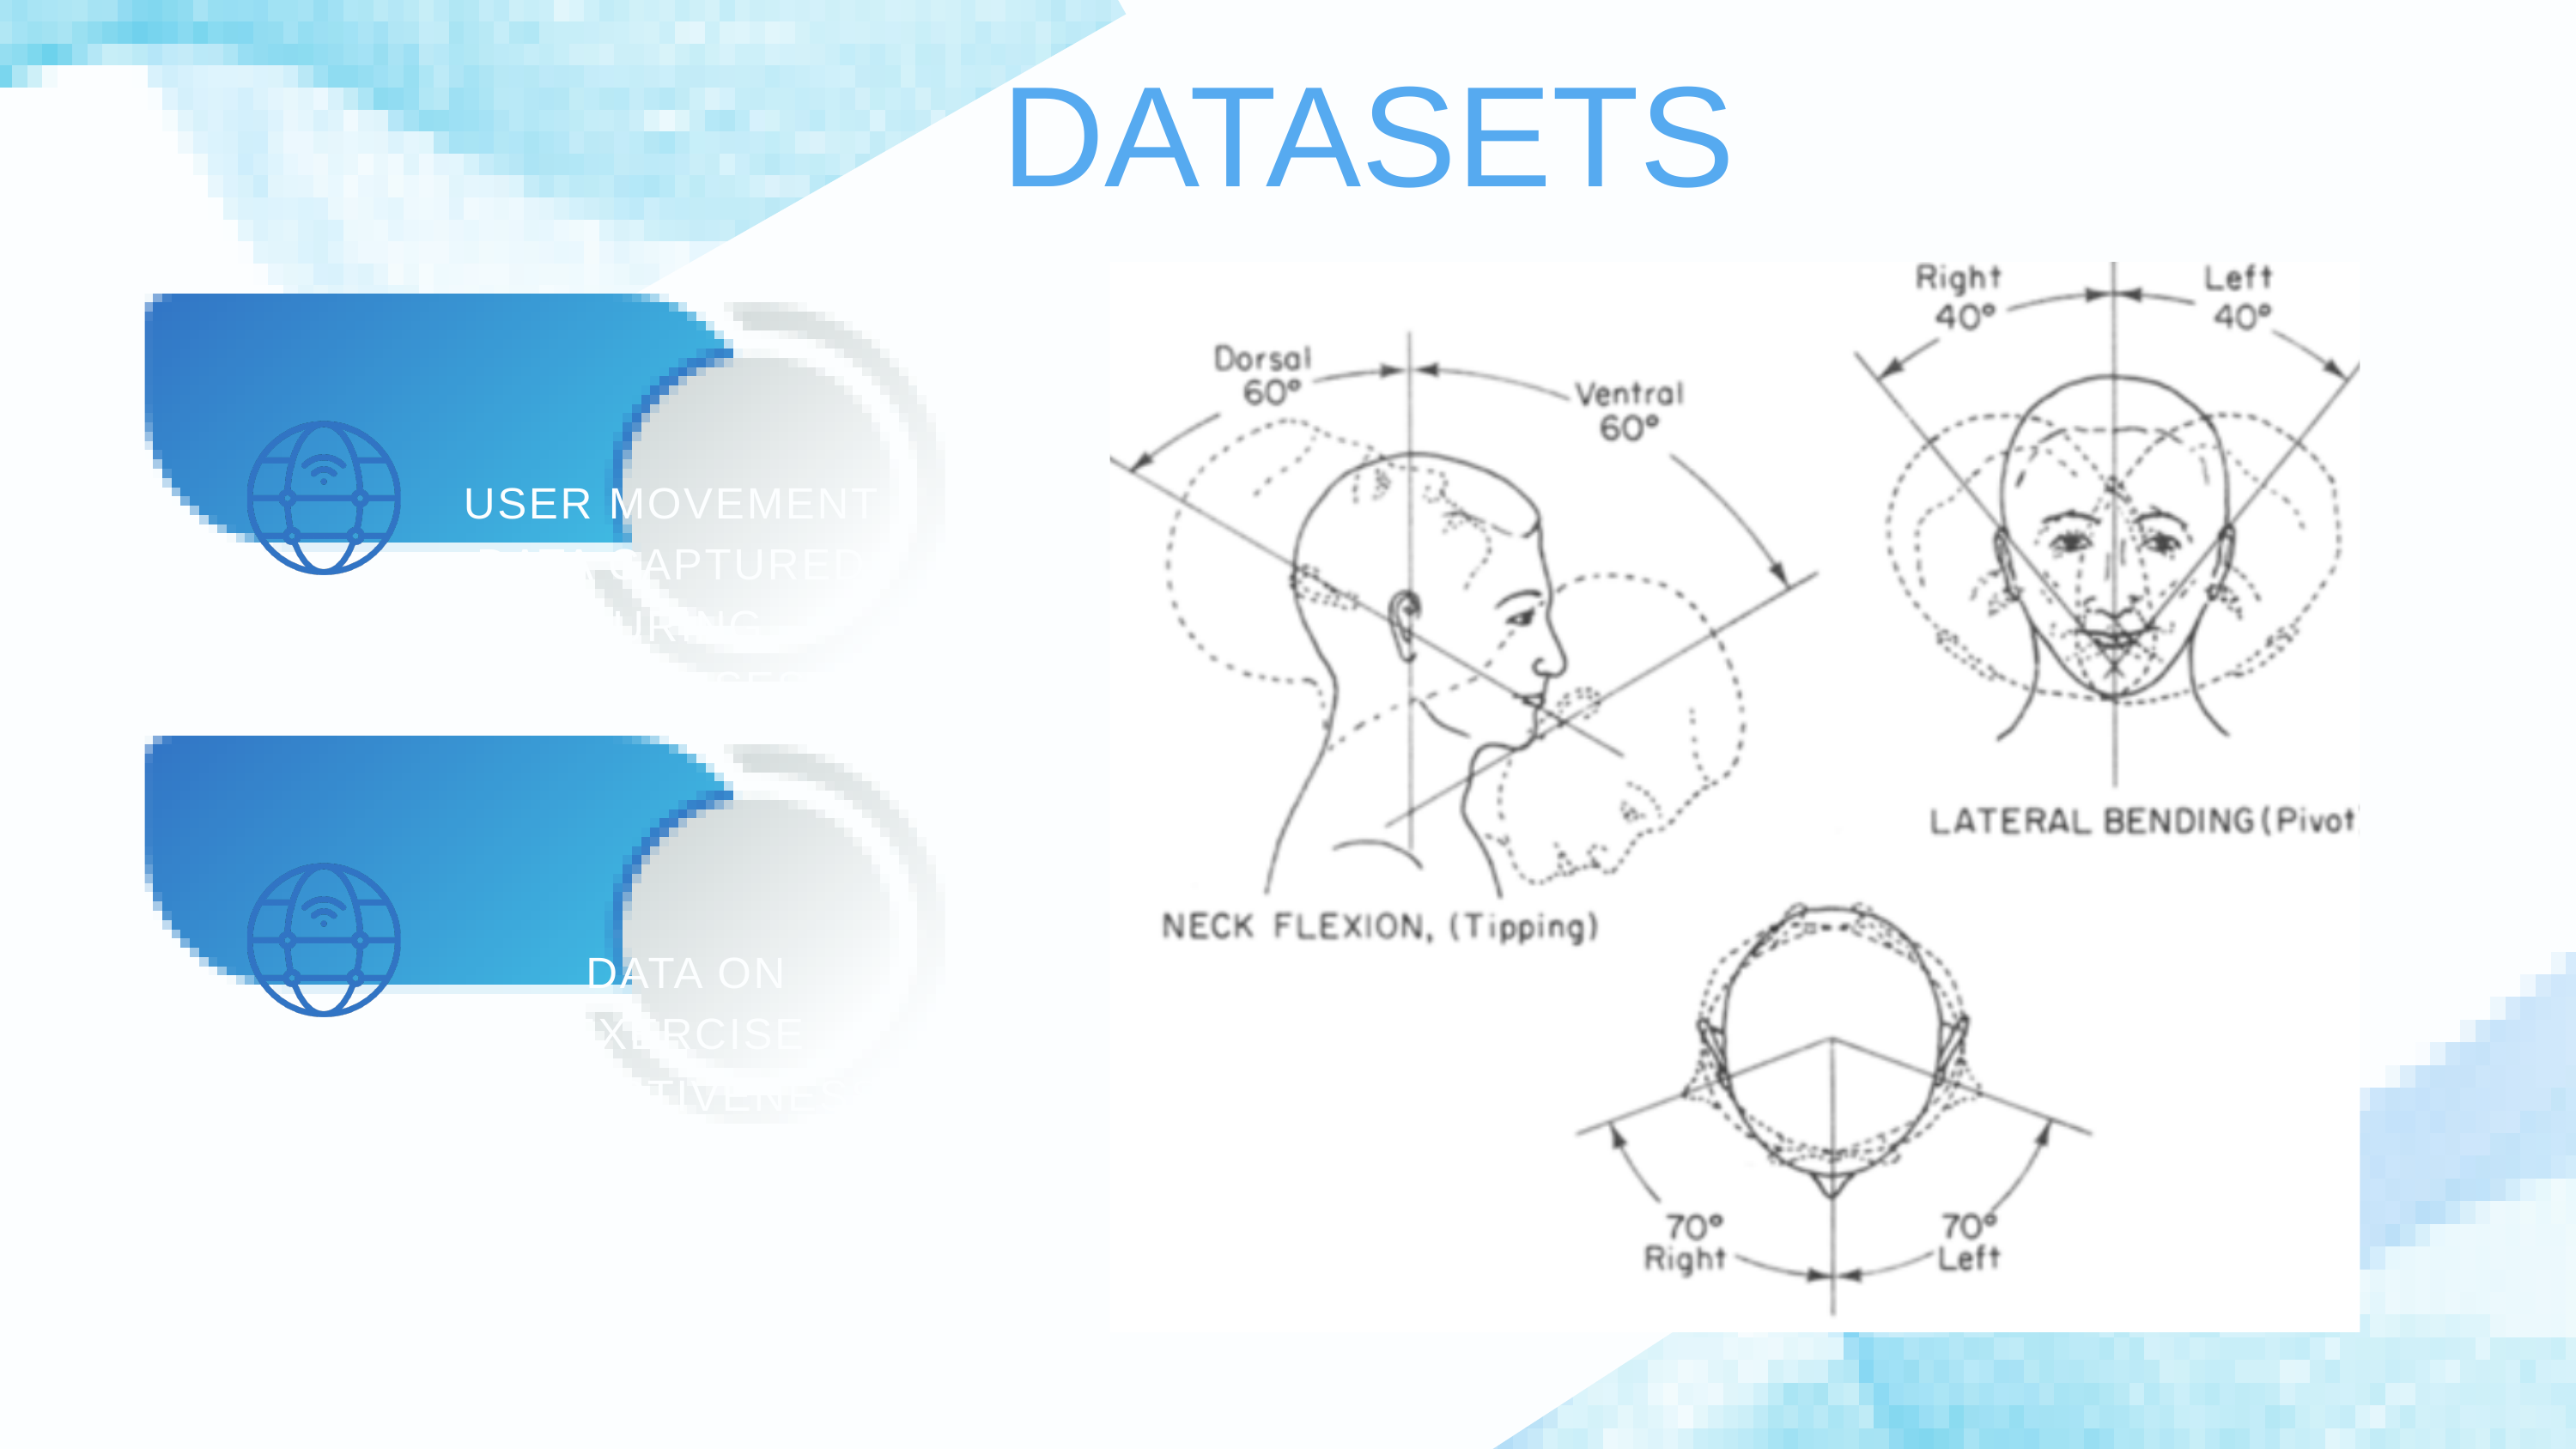

DATASETS

USER MOVEMENT DATA CAPTURED DURING EXERCISES

DATA ON EXERCISE EFFECTIVENESS